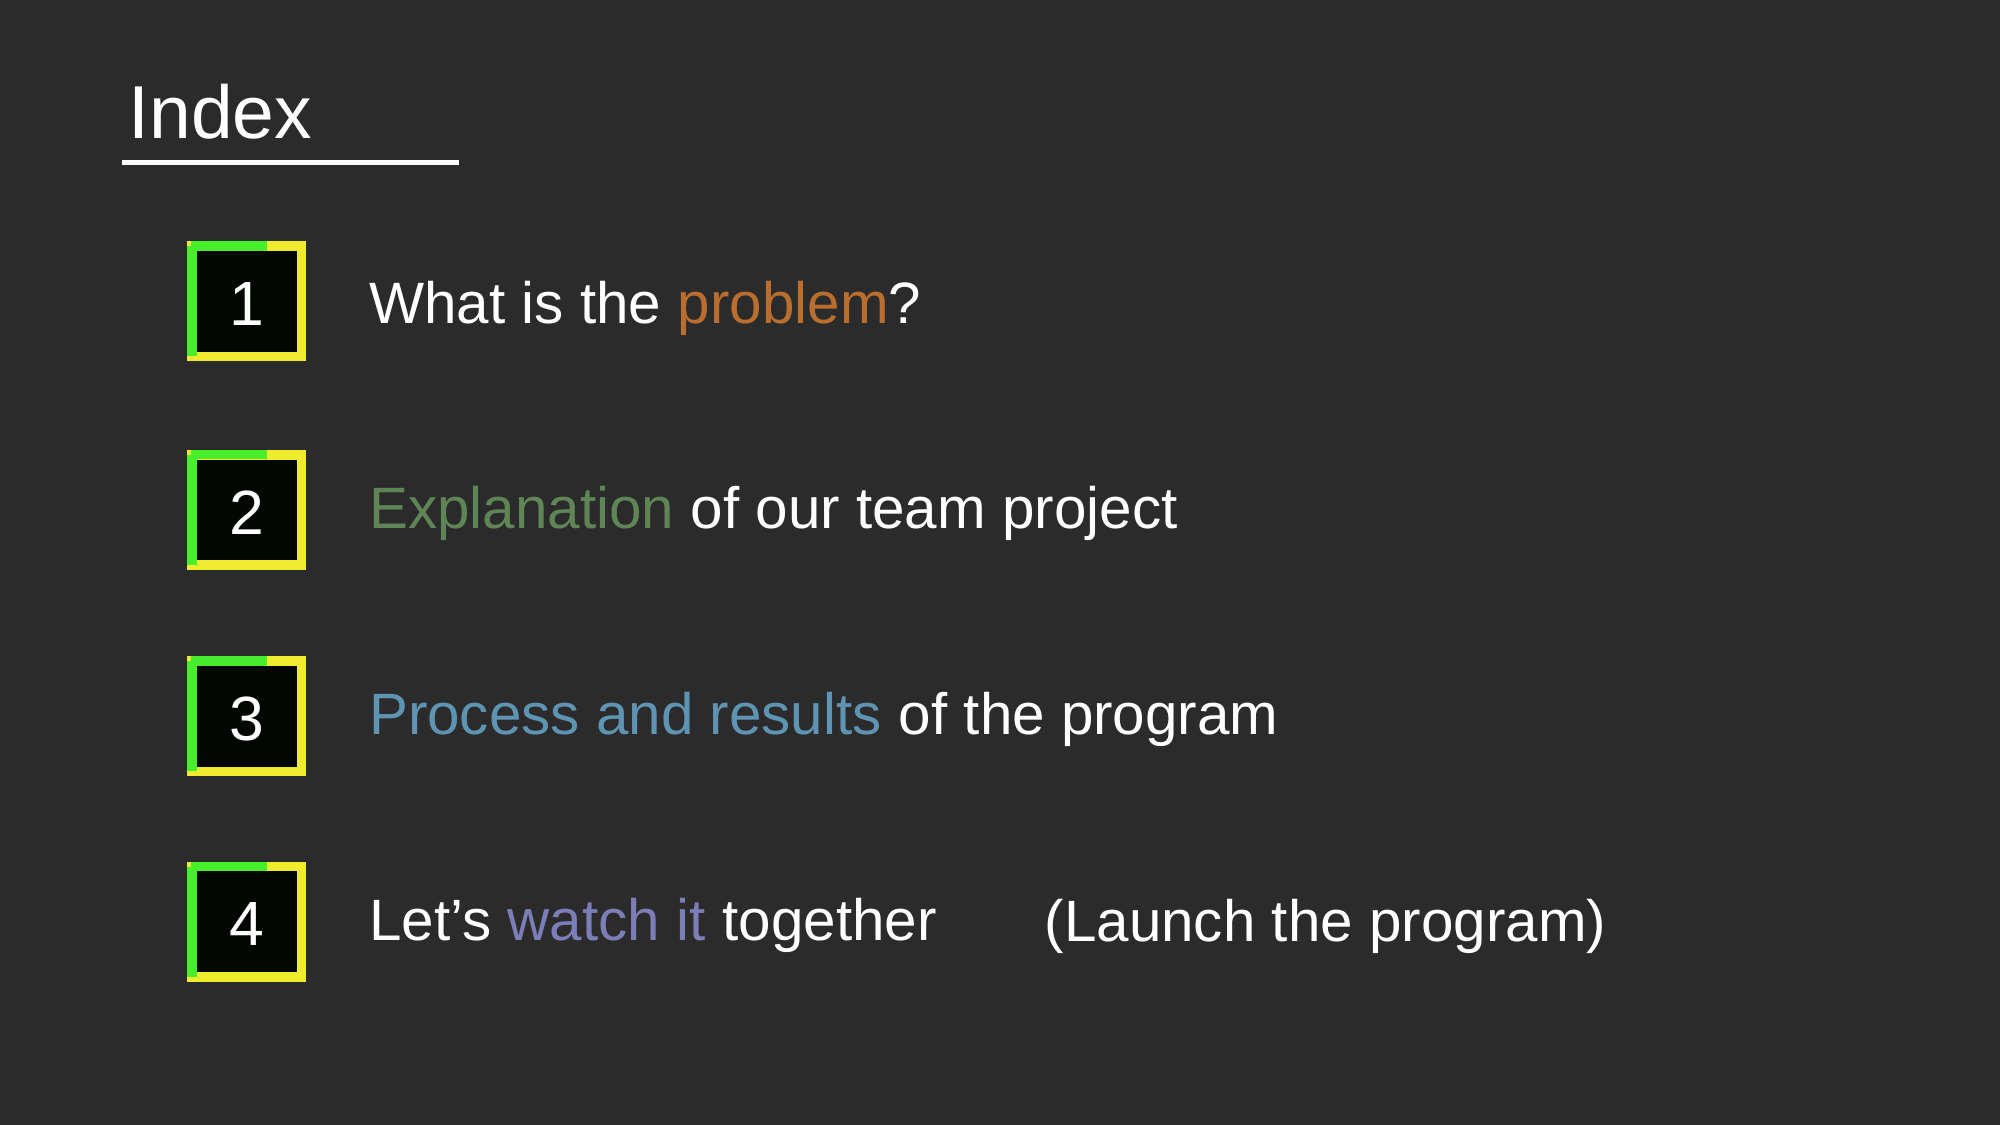

What is the problem?
Explanation of our team project
Process and results of the program
Let’s watch it together
(Launch the program)